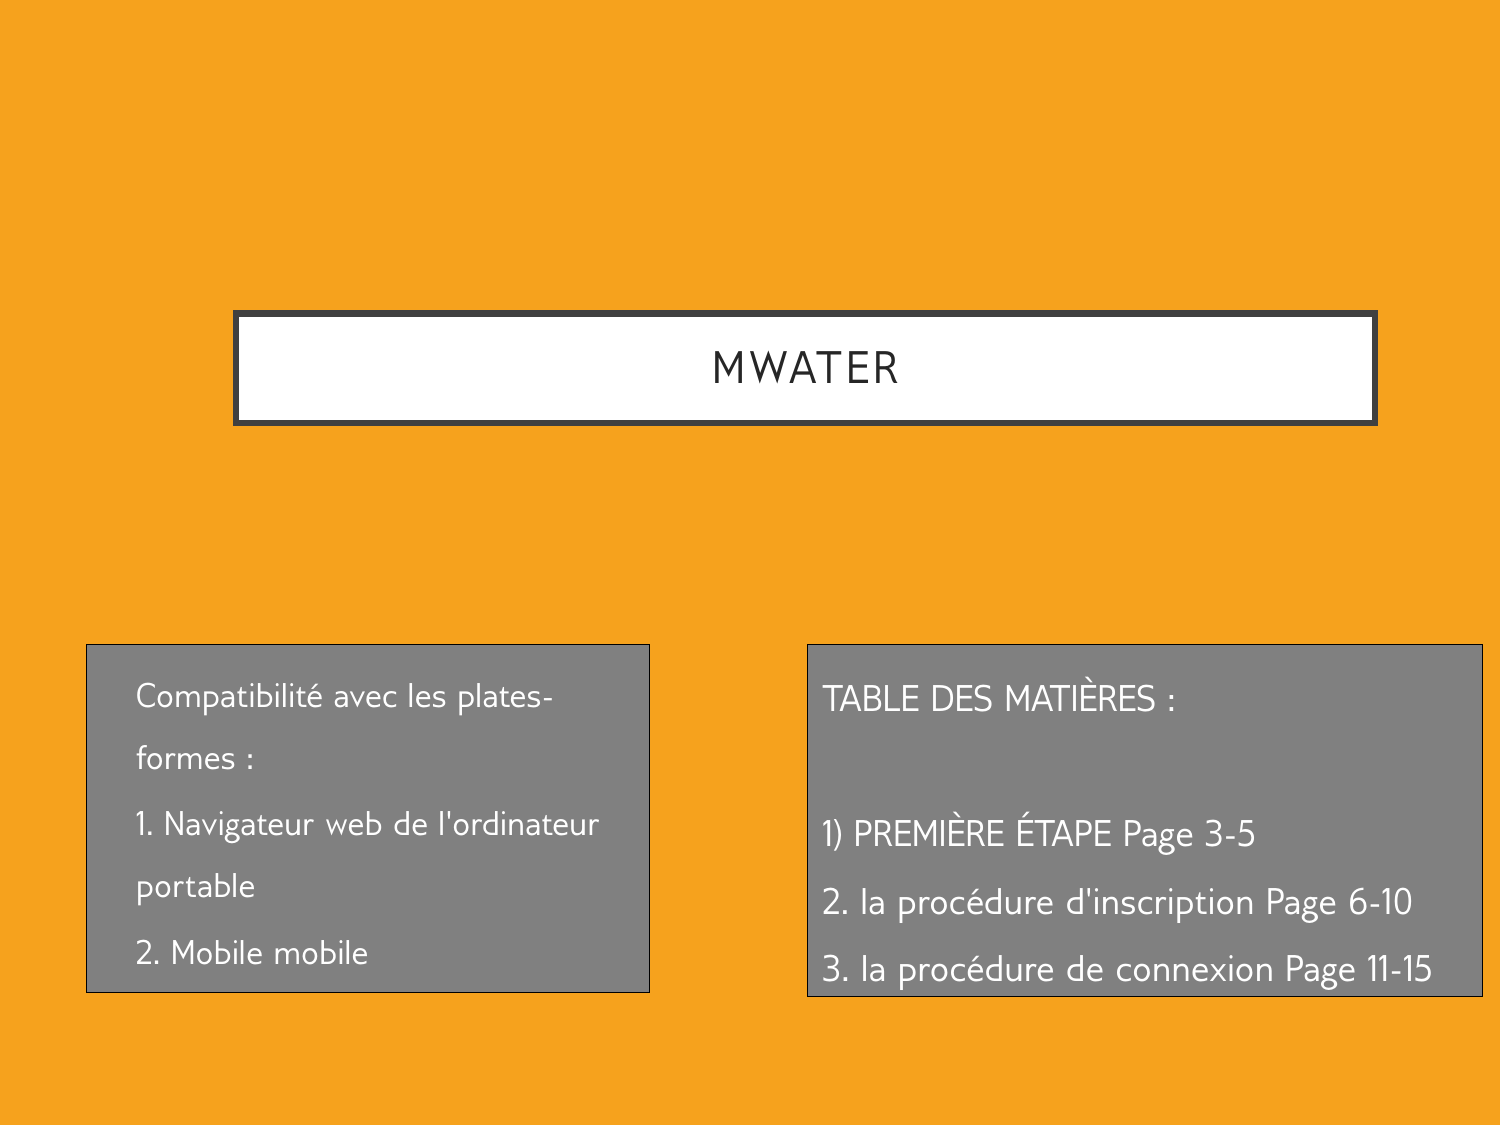

# mWater
Compatibilité avec les plates-formes :
1. Navigateur web de l'ordinateur portable
2. Mobile mobile

TABLE DES MATIÈRES :

1) PREMIÈRE ÉTAPE Page 3-5
2. la procédure d'inscription Page 6-10
3. la procédure de connexion Page 11-15